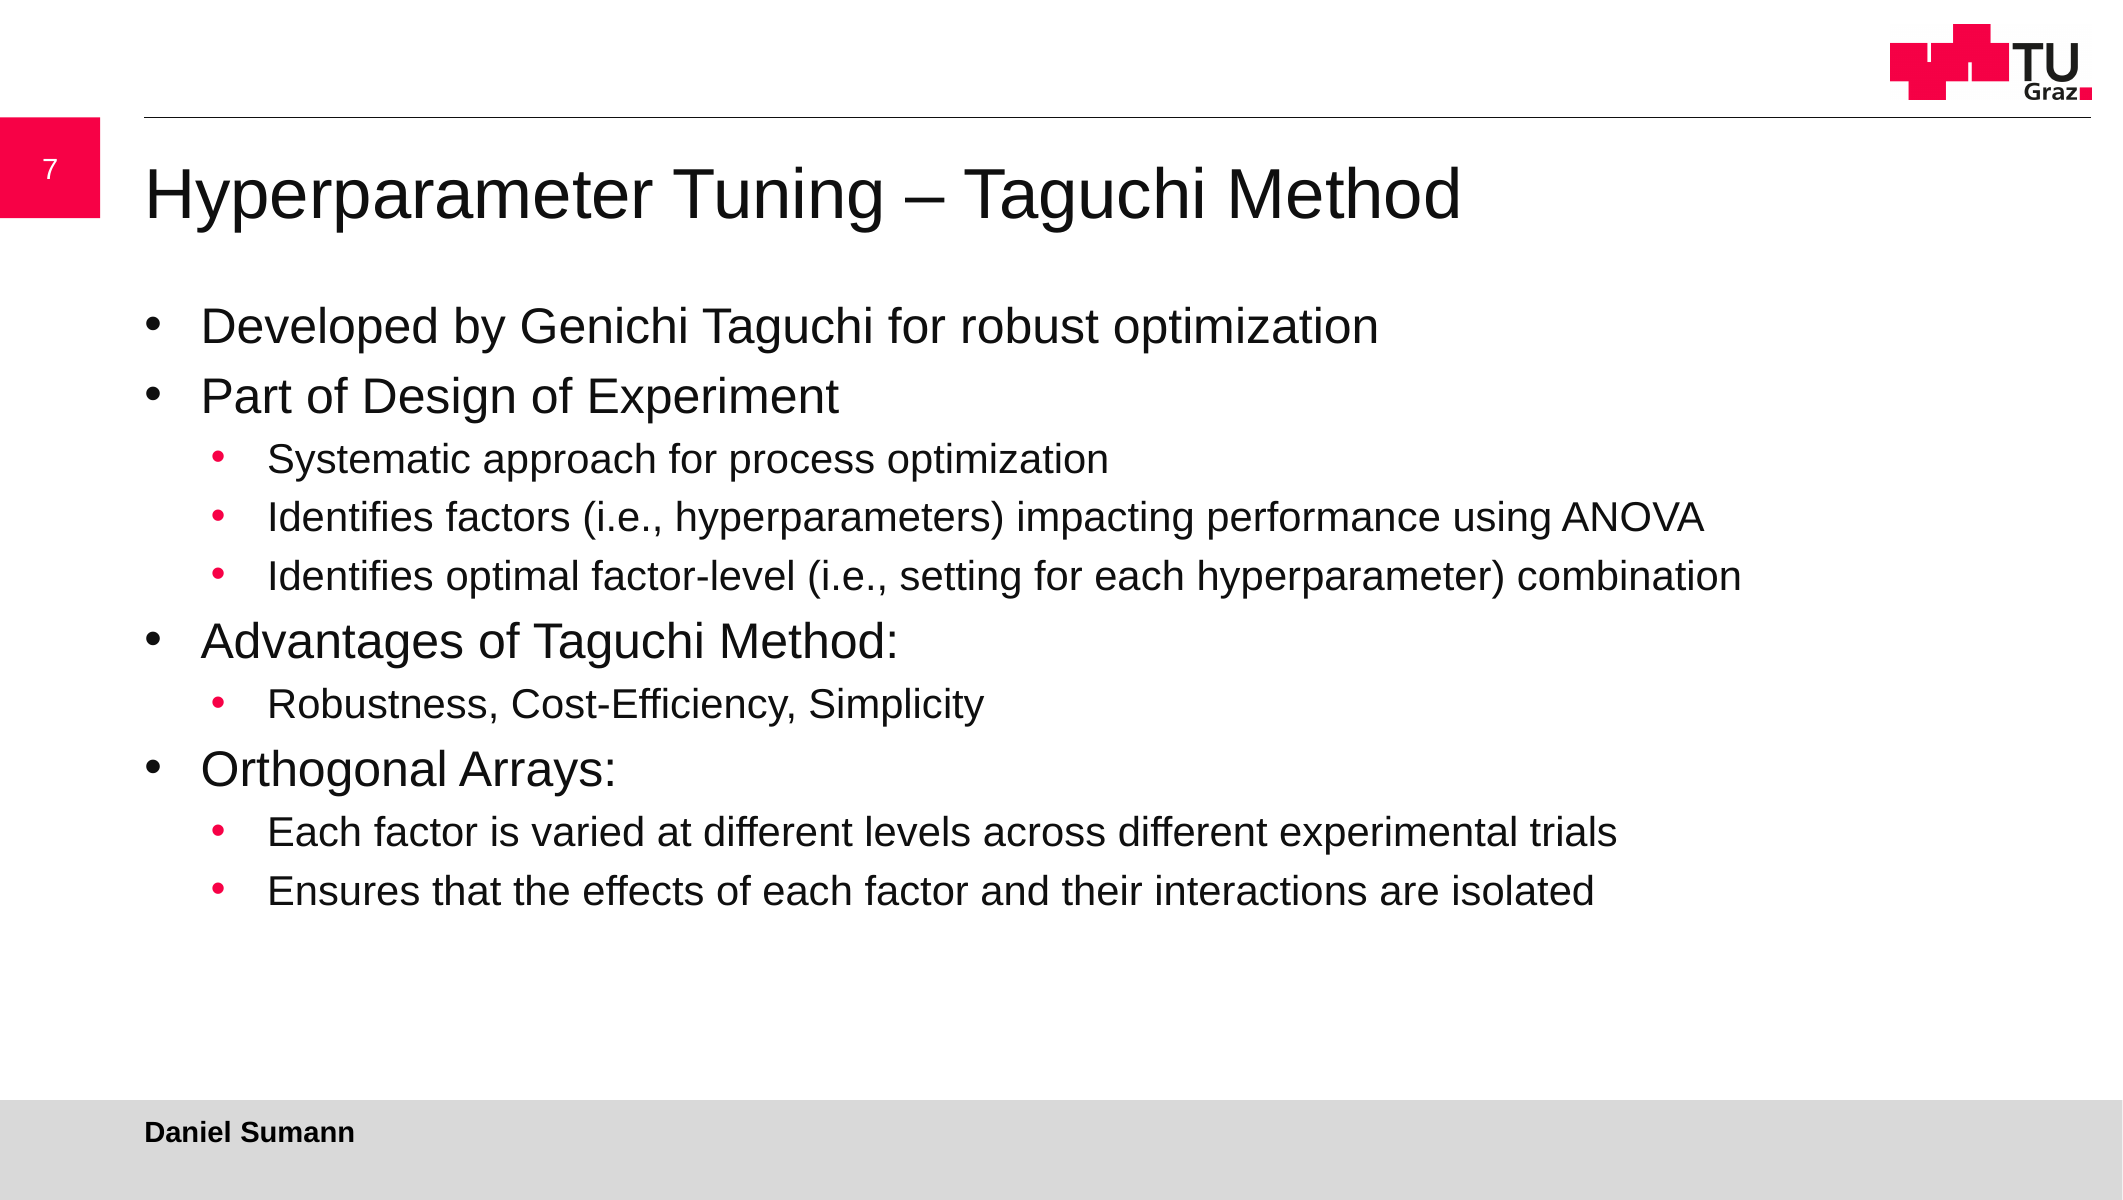

7
# Hyperparameter Tuning – Taguchi Method
Developed by Genichi Taguchi for robust optimization
Part of Design of Experiment
Systematic approach for process optimization
Identifies factors (i.e., hyperparameters) impacting performance using ANOVA
Identifies optimal factor-level (i.e., setting for each hyperparameter) combination
Advantages of Taguchi Method:
Robustness, Cost-Efficiency, Simplicity
Orthogonal Arrays:
Each factor is varied at different levels across different experimental trials
Ensures that the effects of each factor and their interactions are isolated
Daniel Sumann